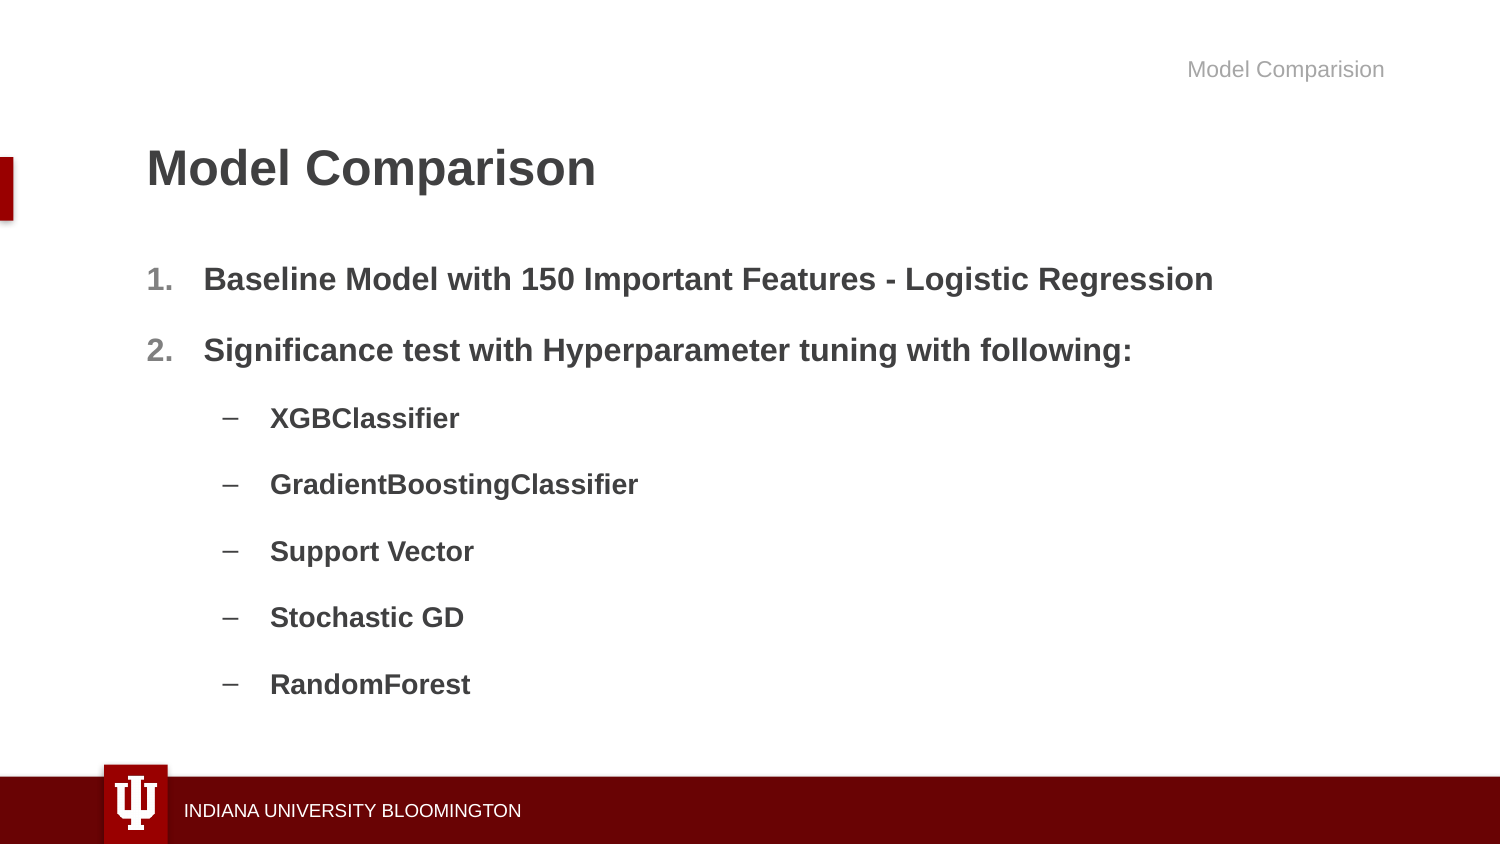

Model Comparision
# Model Comparison
Baseline Model with 150 Important Features - Logistic Regression
Significance test with Hyperparameter tuning with following:
XGBClassifier
GradientBoostingClassifier
Support Vector
Stochastic GD
RandomForest